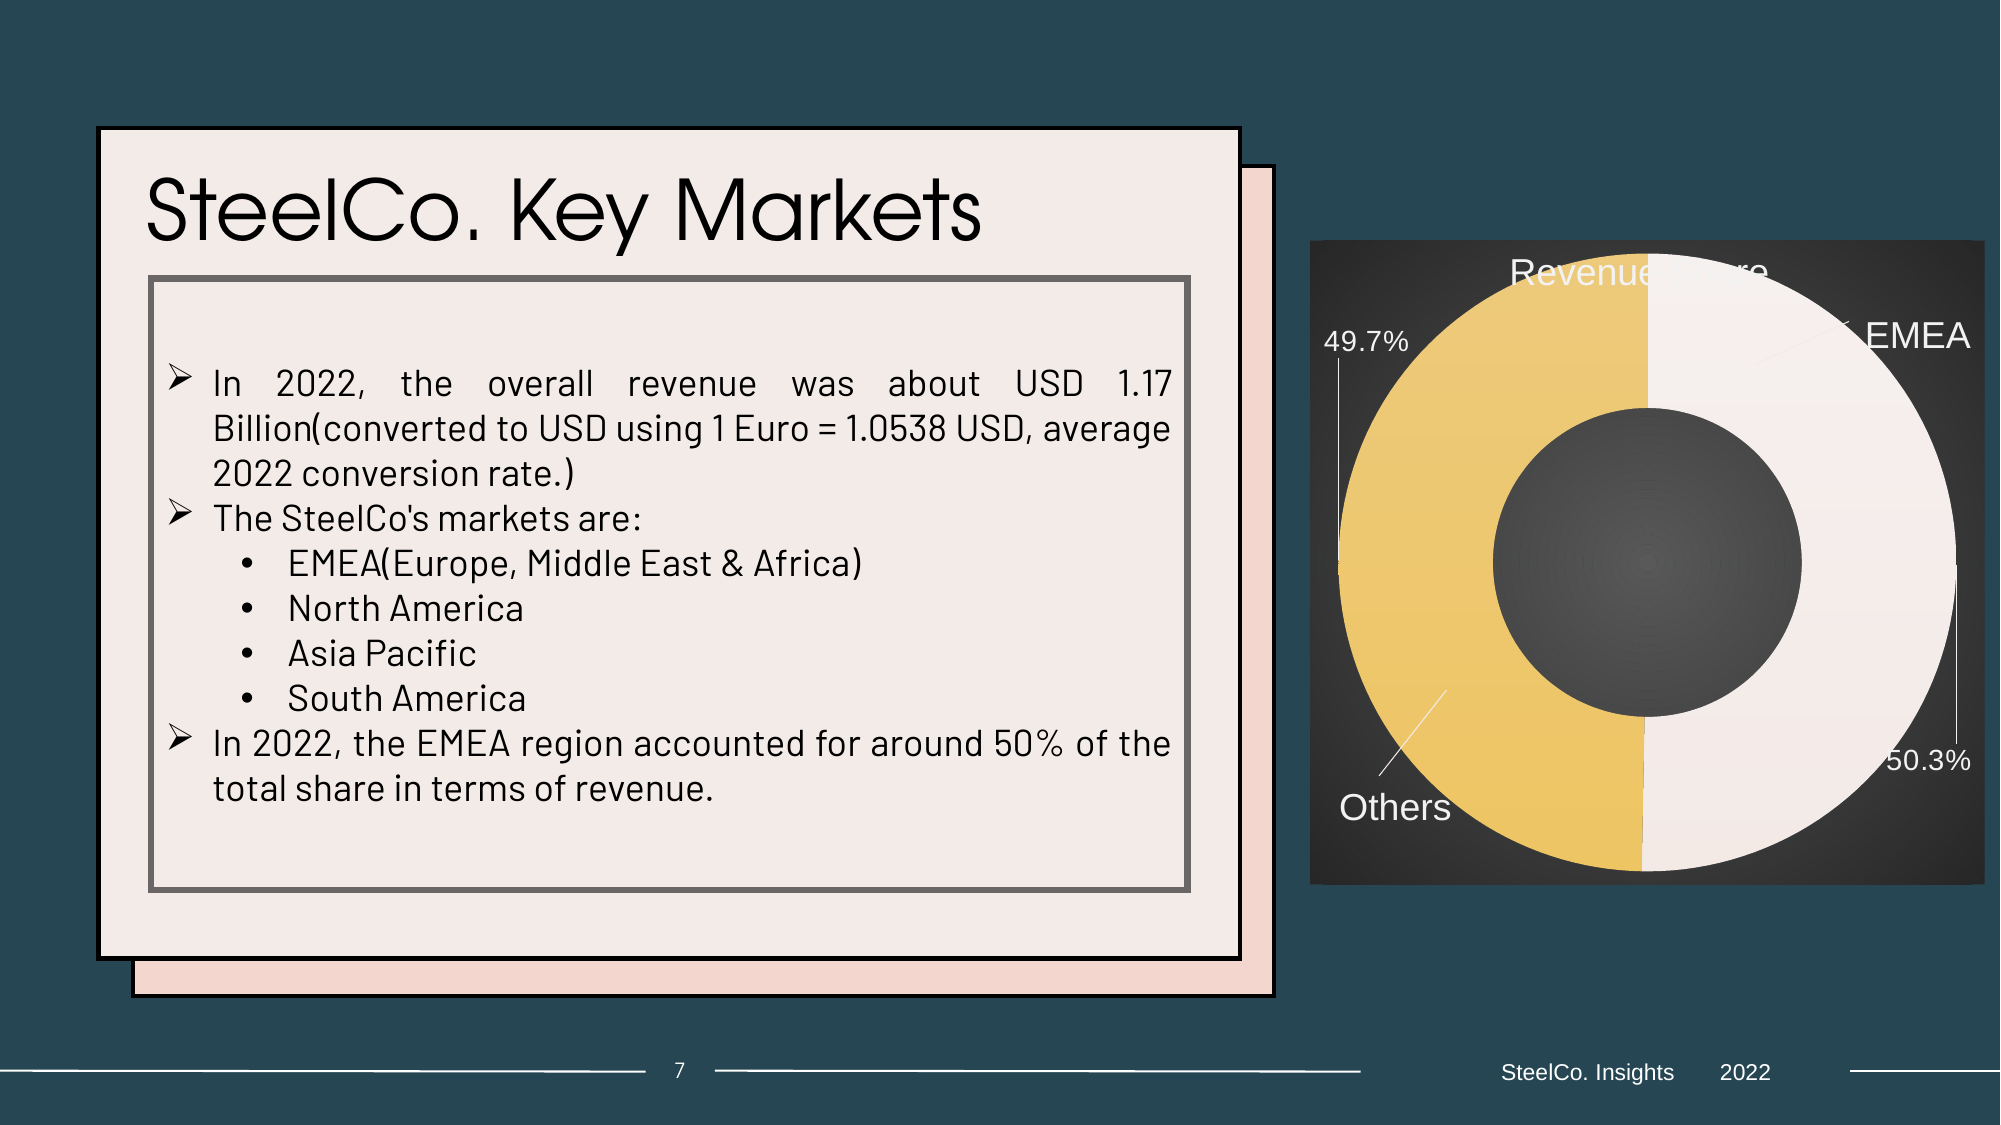

# SteelCo. Key Markets

### Chart

| Category |  |
|---|---|
Revenue Share
In 2022, the overall revenue was about USD 1.17 Billion(converted to USD using 1 Euro = 1.0538 USD, average 2022 conversion rate.)
The SteelCo's markets are:
EMEA(Europe, Middle East & Africa)
North America
Asia Pacific
South America
In 2022, the EMEA region accounted for around 50% of the total share in terms of revenue.
EMEA
Others
7
SteelCo. Insights       2022